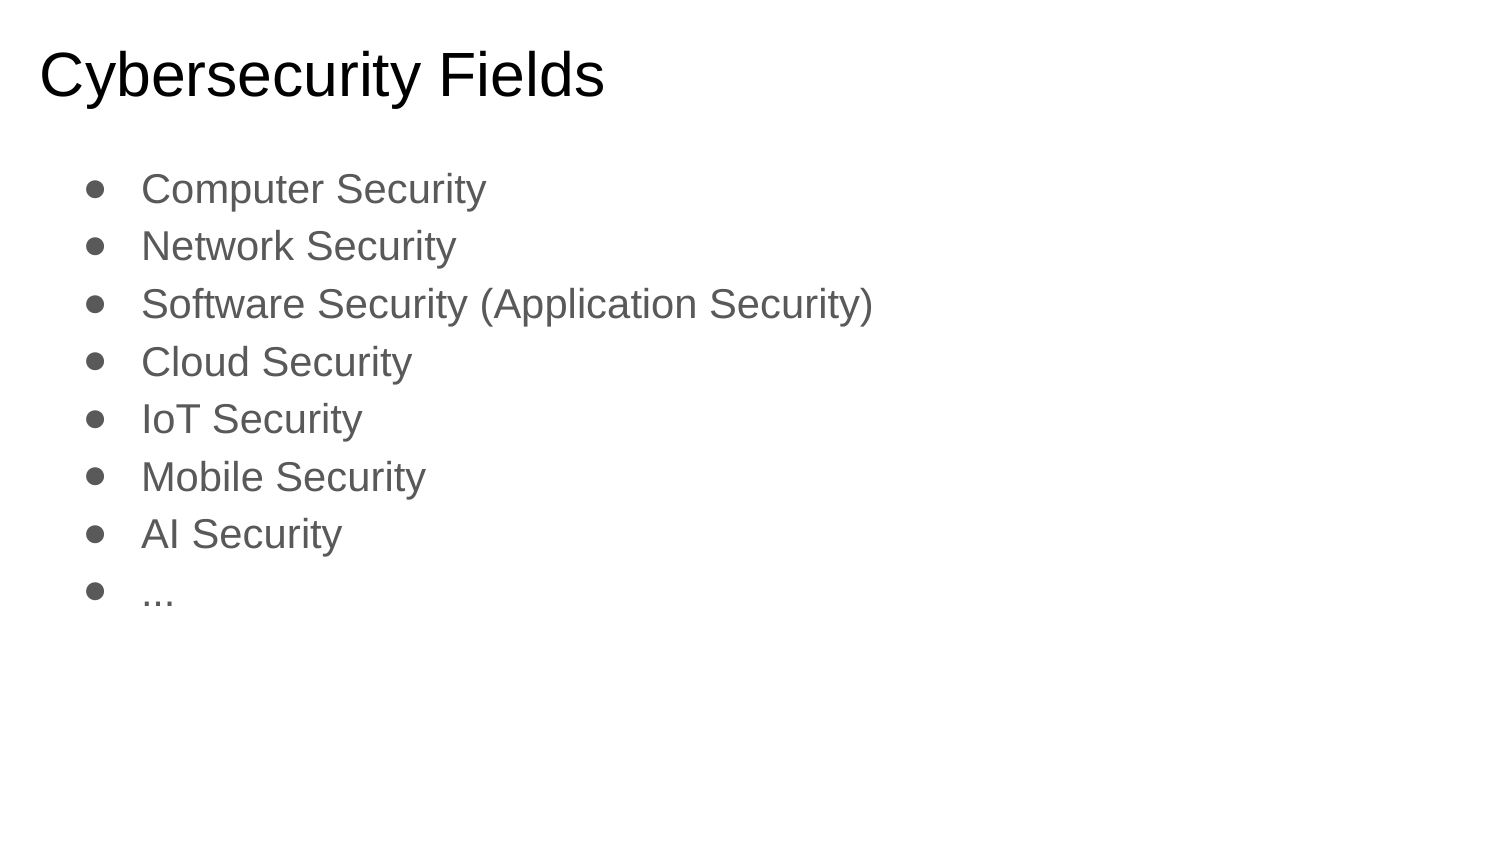

# Cybersecurity Fields
Computer Security
Network Security
Software Security (Application Security)
Cloud Security
IoT Security
Mobile Security
AI Security
...